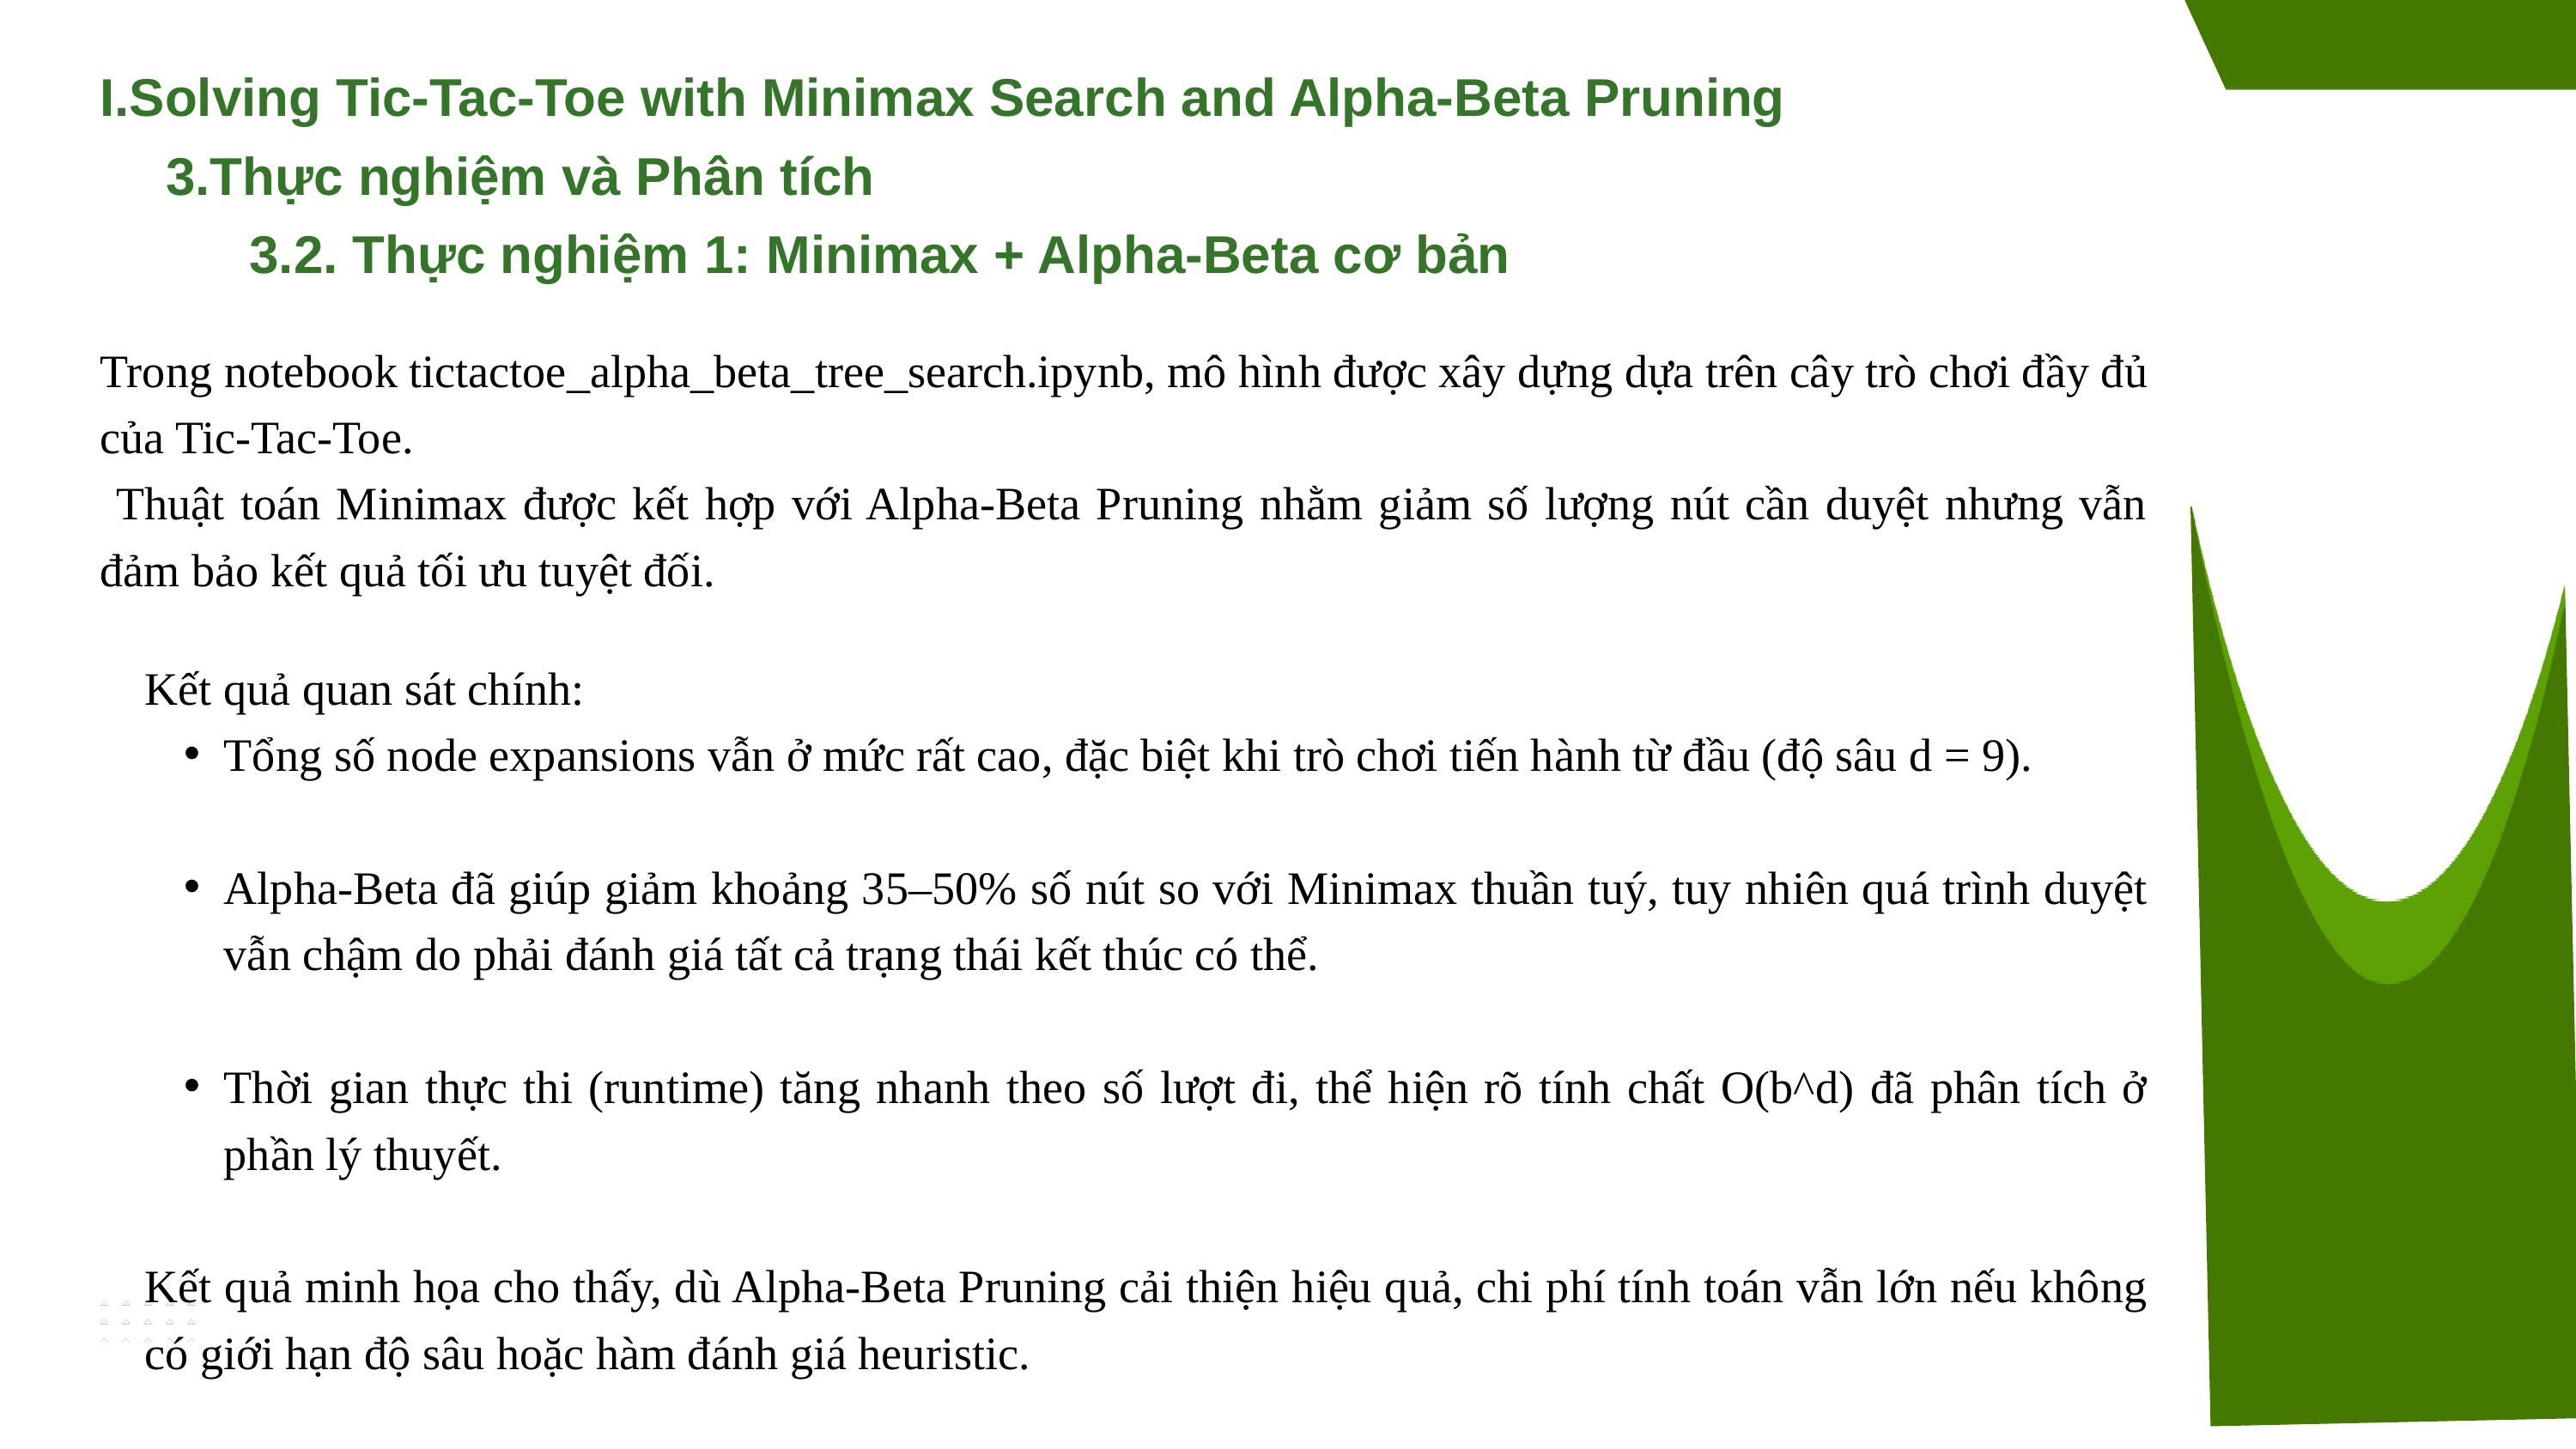

I.Solving Tic-Tac-Toe with Minimax Search and Alpha-Beta Pruning

3.Thực nghiệm và Phân tích
3.2. Thực nghiệm 1: Minimax + Alpha-Beta cơ bản

Trong notebook tictactoe_alpha_beta_tree_search.ipynb, mô hình được xây dựng dựa trên cây trò chơi đầy đủ của Tic-Tac-Toe.
 Thuật toán Minimax được kết hợp với Alpha-Beta Pruning nhằm giảm số lượng nút cần duyệt nhưng vẫn đảm bảo kết quả tối ưu tuyệt đối.

Kết quả quan sát chính:
Tổng số node expansions vẫn ở mức rất cao, đặc biệt khi trò chơi tiến hành từ đầu (độ sâu d = 9).

Alpha-Beta đã giúp giảm khoảng 35–50% số nút so với Minimax thuần tuý, tuy nhiên quá trình duyệt vẫn chậm do phải đánh giá tất cả trạng thái kết thúc có thể.

Thời gian thực thi (runtime) tăng nhanh theo số lượt đi, thể hiện rõ tính chất O(b^d) đã phân tích ở phần lý thuyết.

Kết quả minh họa cho thấy, dù Alpha-Beta Pruning cải thiện hiệu quả, chi phí tính toán vẫn lớn nếu không có giới hạn độ sâu hoặc hàm đánh giá heuristic.